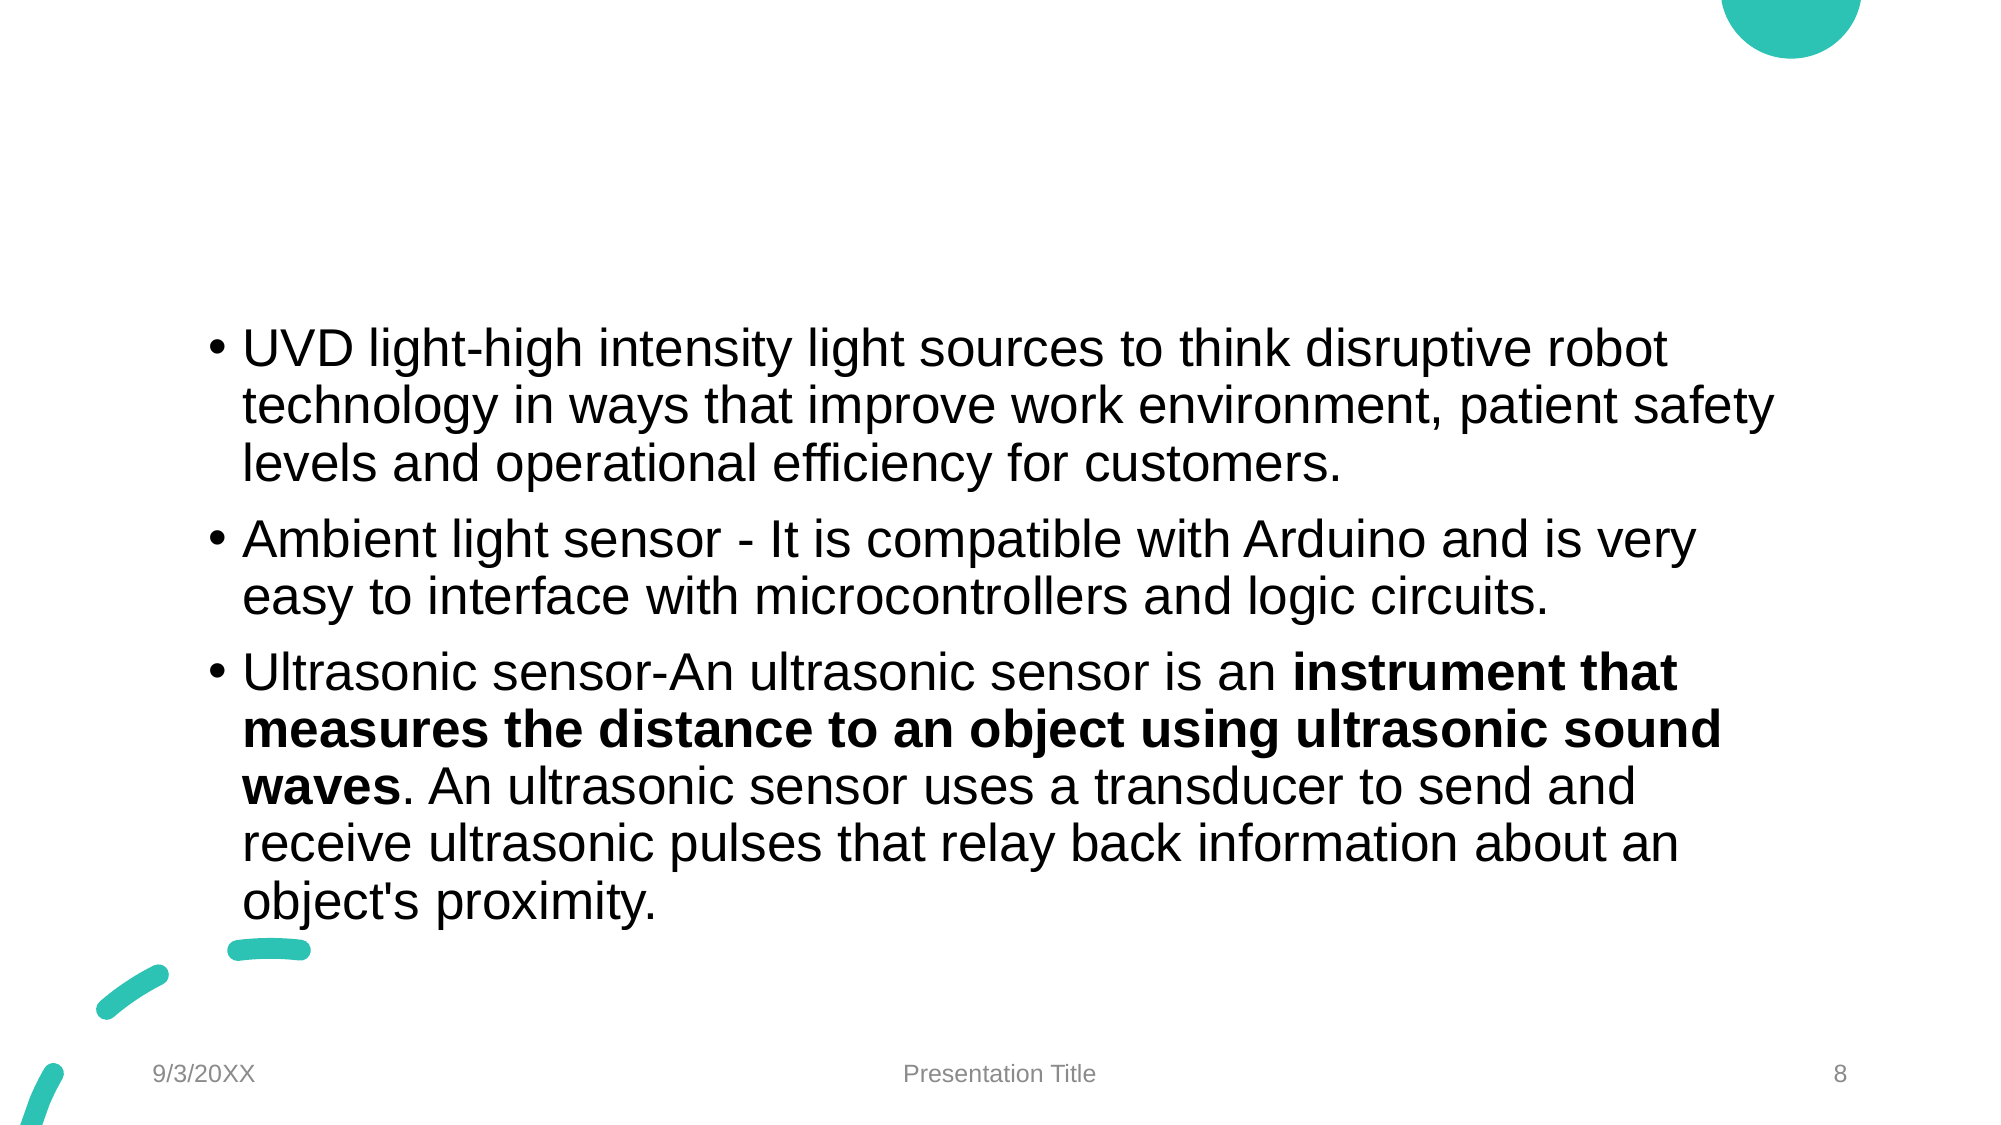

#
UVD light-high intensity light sources to think disruptive robot technology in ways that improve work environment, patient safety levels and operational efficiency for customers.
Ambient light sensor - It is compatible with Arduino and is very easy to interface with microcontrollers and logic circuits.
Ultrasonic sensor-An ultrasonic sensor is an instrument that measures the distance to an object using ultrasonic sound waves. An ultrasonic sensor uses a transducer to send and receive ultrasonic pulses that relay back information about an object's proximity.

9/3/20XX
Presentation Title
8